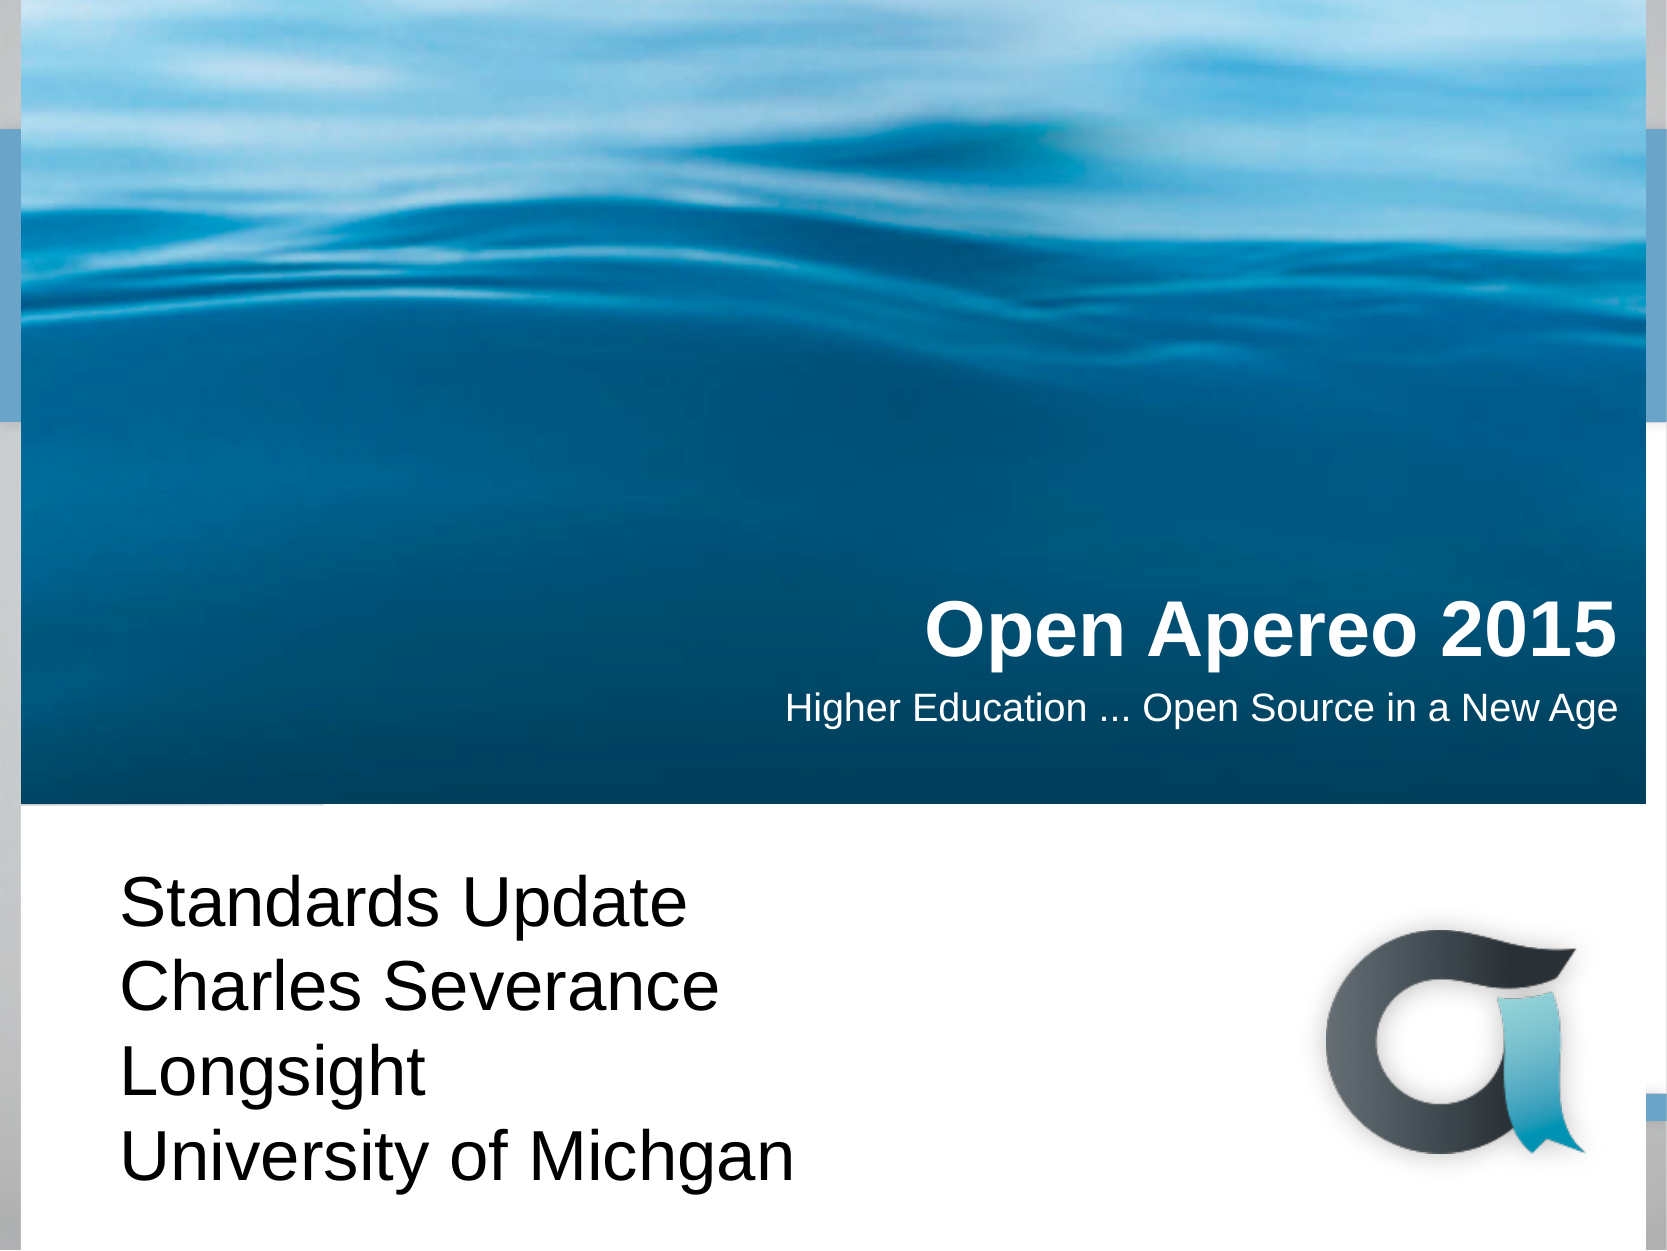

Standards Update
Charles Severance
Longsight
University of Michgan